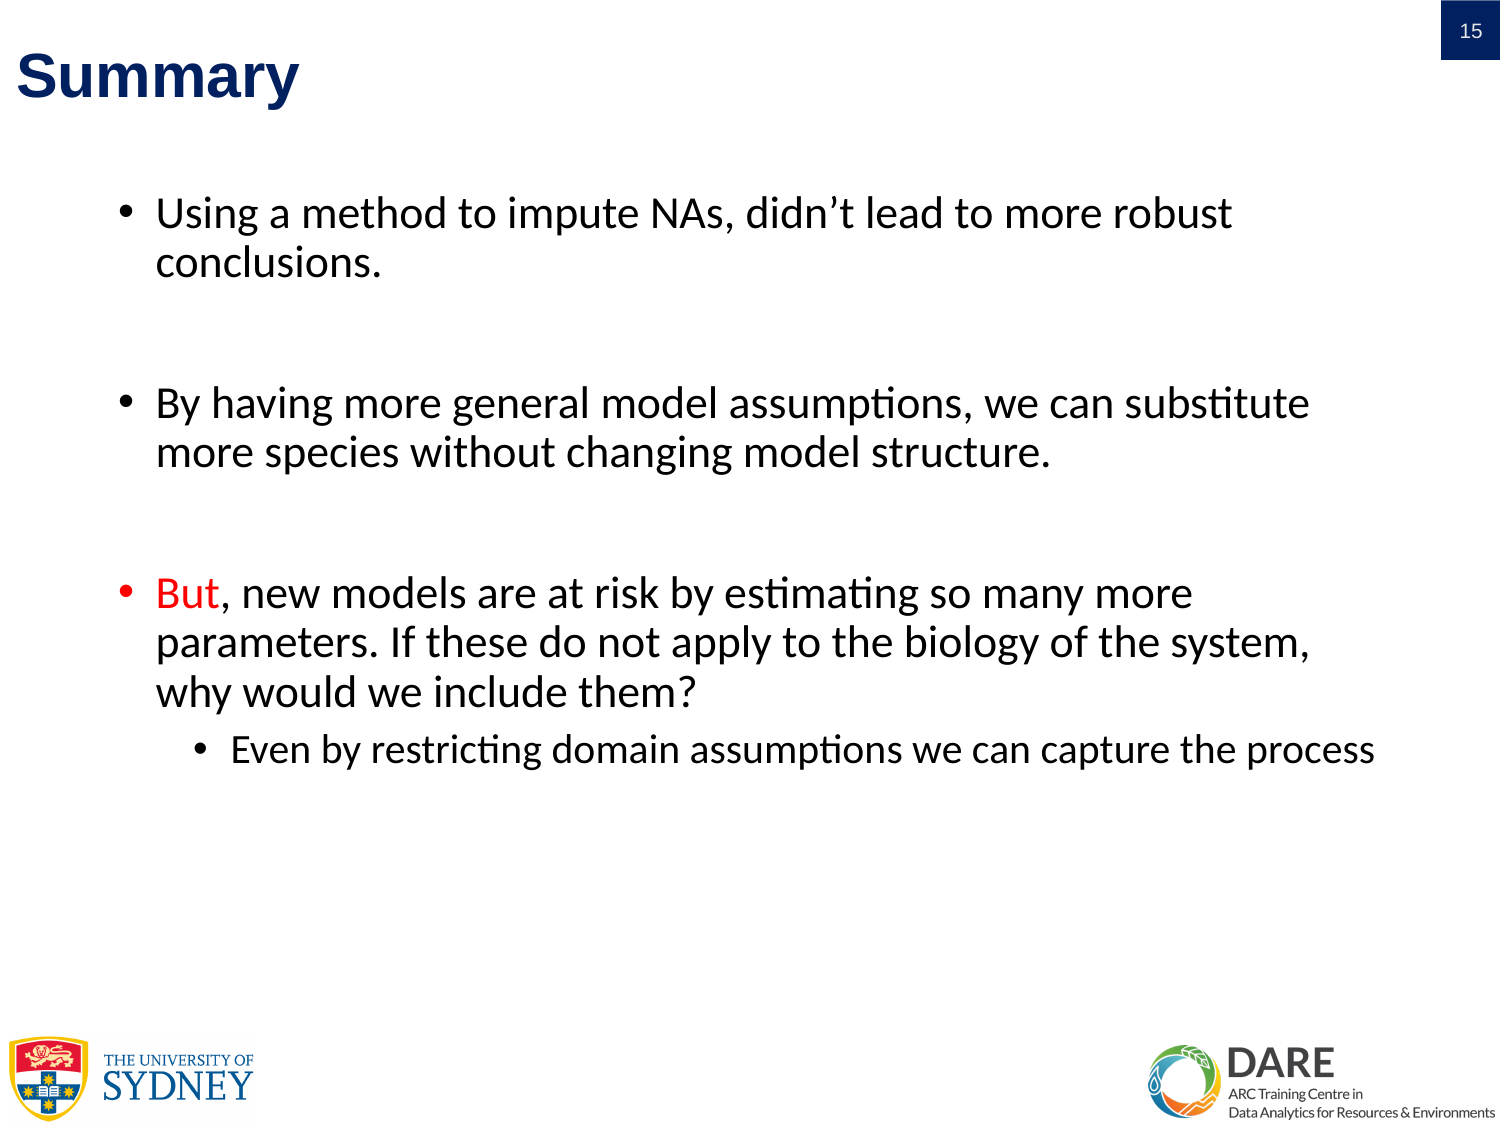

15
Summary
Using a method to impute NAs, didn’t lead to more robust conclusions.

By having more general model assumptions, we can substitute more species without changing model structure.

But, new models are at risk by estimating so many more parameters. If these do not apply to the biology of the system, why would we include them?
Even by restricting domain assumptions we can capture the process